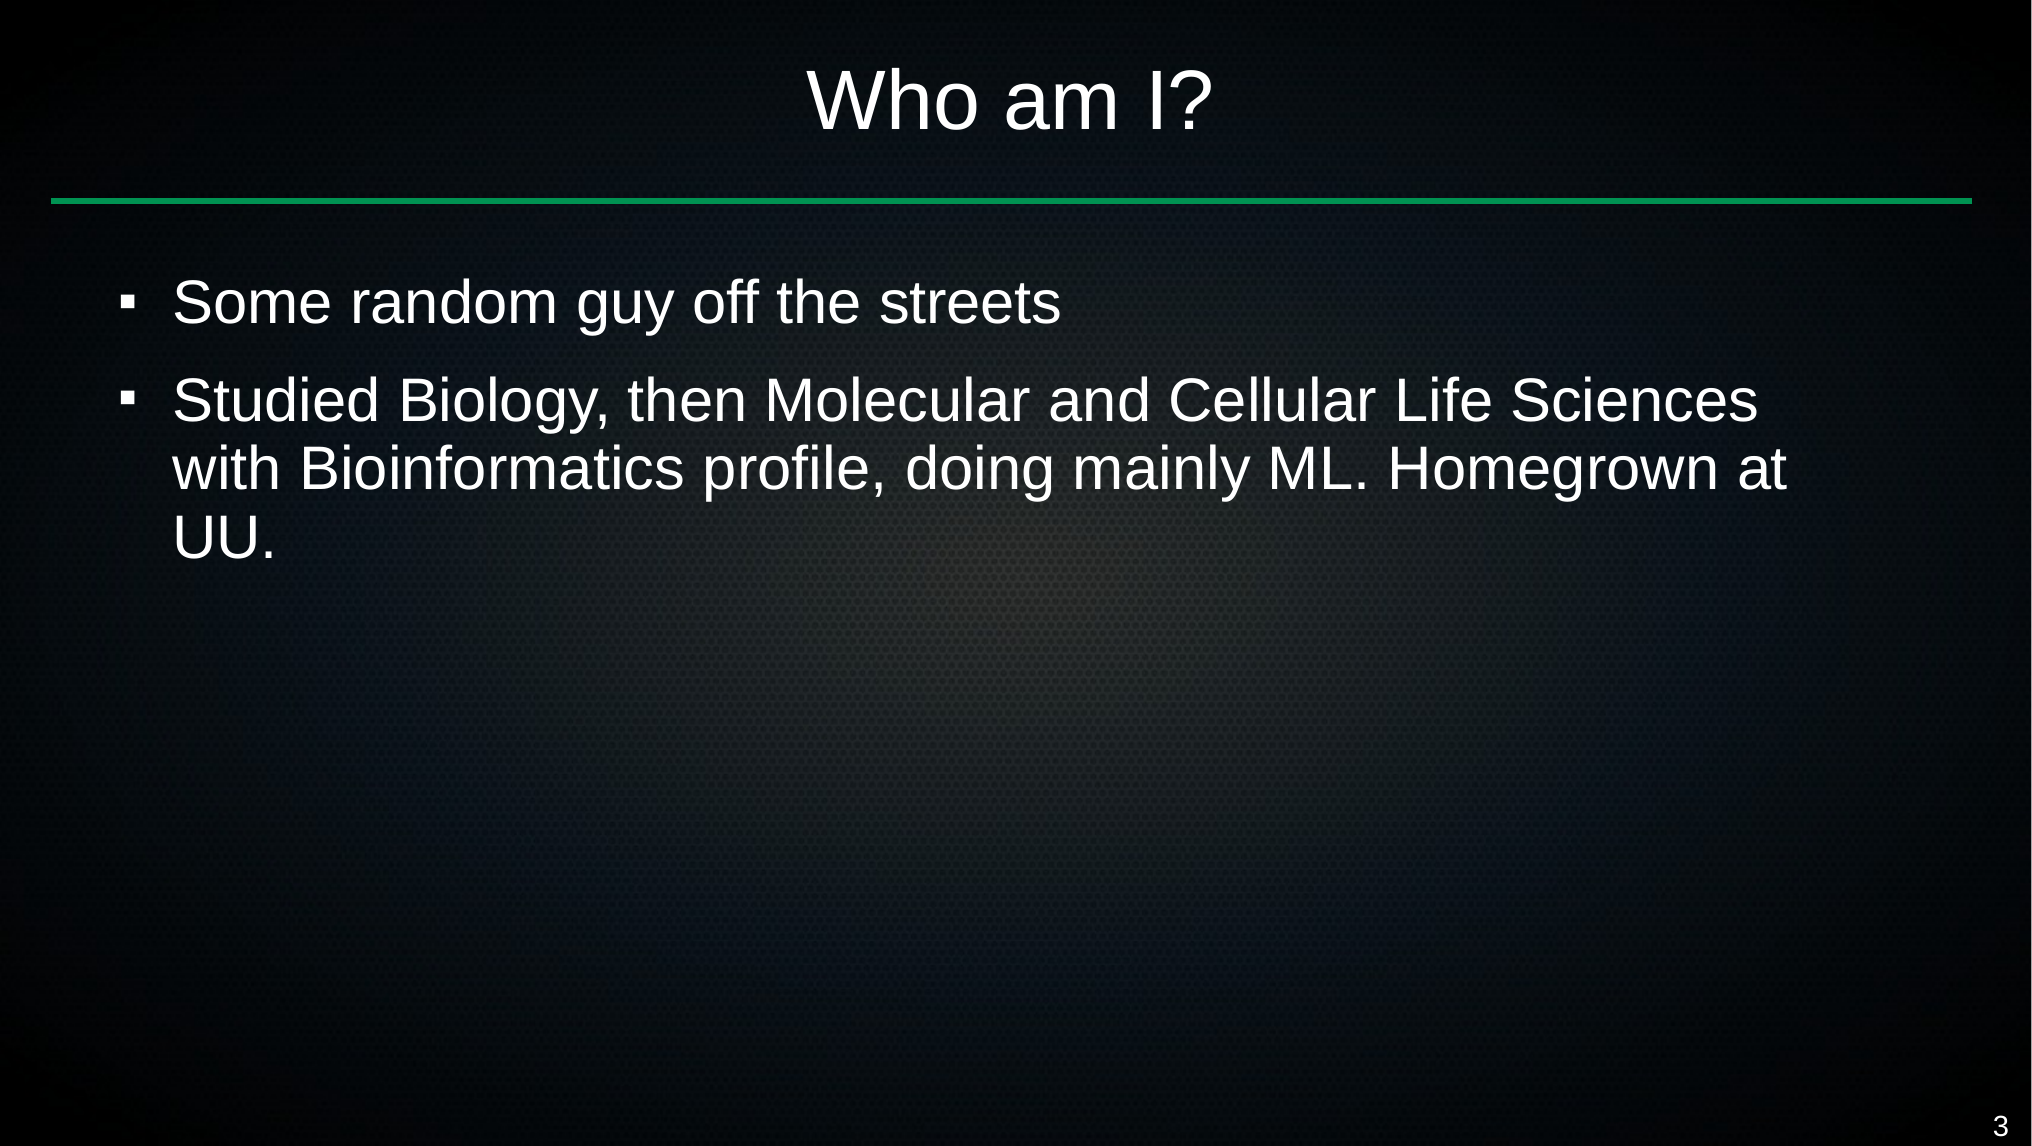

# Who am I?
Some random guy off the streets
Studied Biology, then Molecular and Cellular Life Sciences with Bioinformatics profile, doing mainly ML. Homegrown at UU.
■
■
3